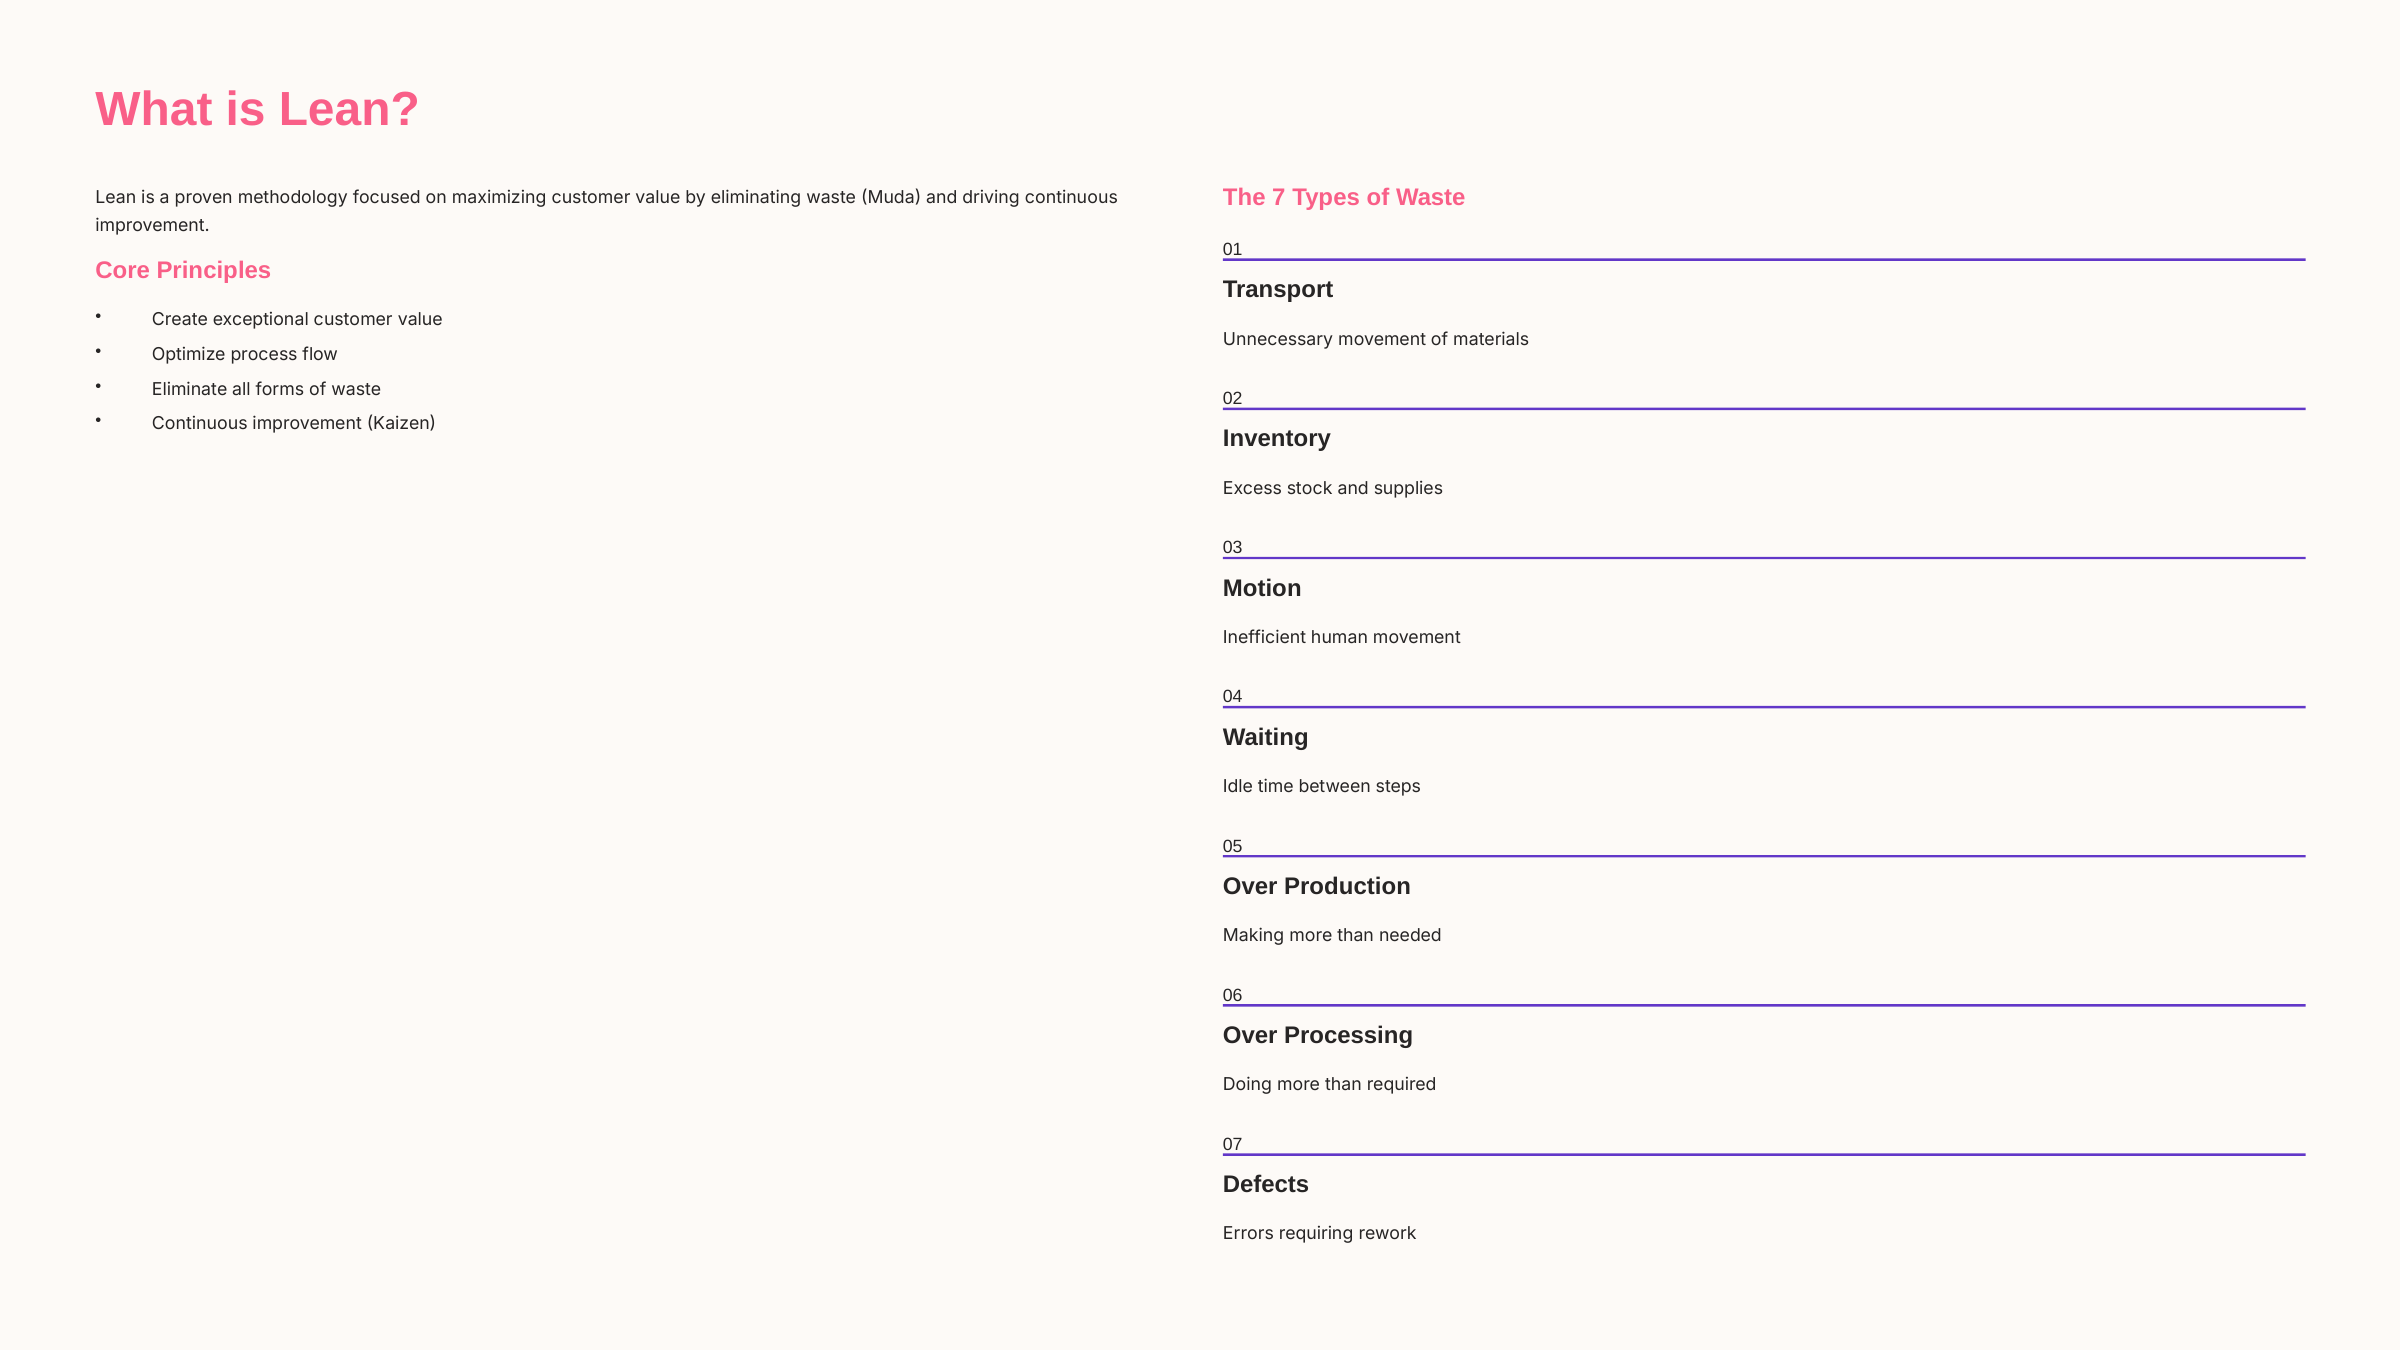

What is Lean?
Lean is a proven methodology focused on maximizing customer value by eliminating waste (Muda) and driving continuous improvement.
The 7 Types of Waste
01
Core Principles

Transport
Create exceptional customer value
Unnecessary movement of materials
Optimize process flow
Eliminate all forms of waste
02
Continuous improvement (Kaizen)

Inventory
Excess stock and supplies
03

Motion
Inefficient human movement
04

Waiting
Idle time between steps
05

Over Production
Making more than needed
06

Over Processing
Doing more than required
07

Defects
Errors requiring rework